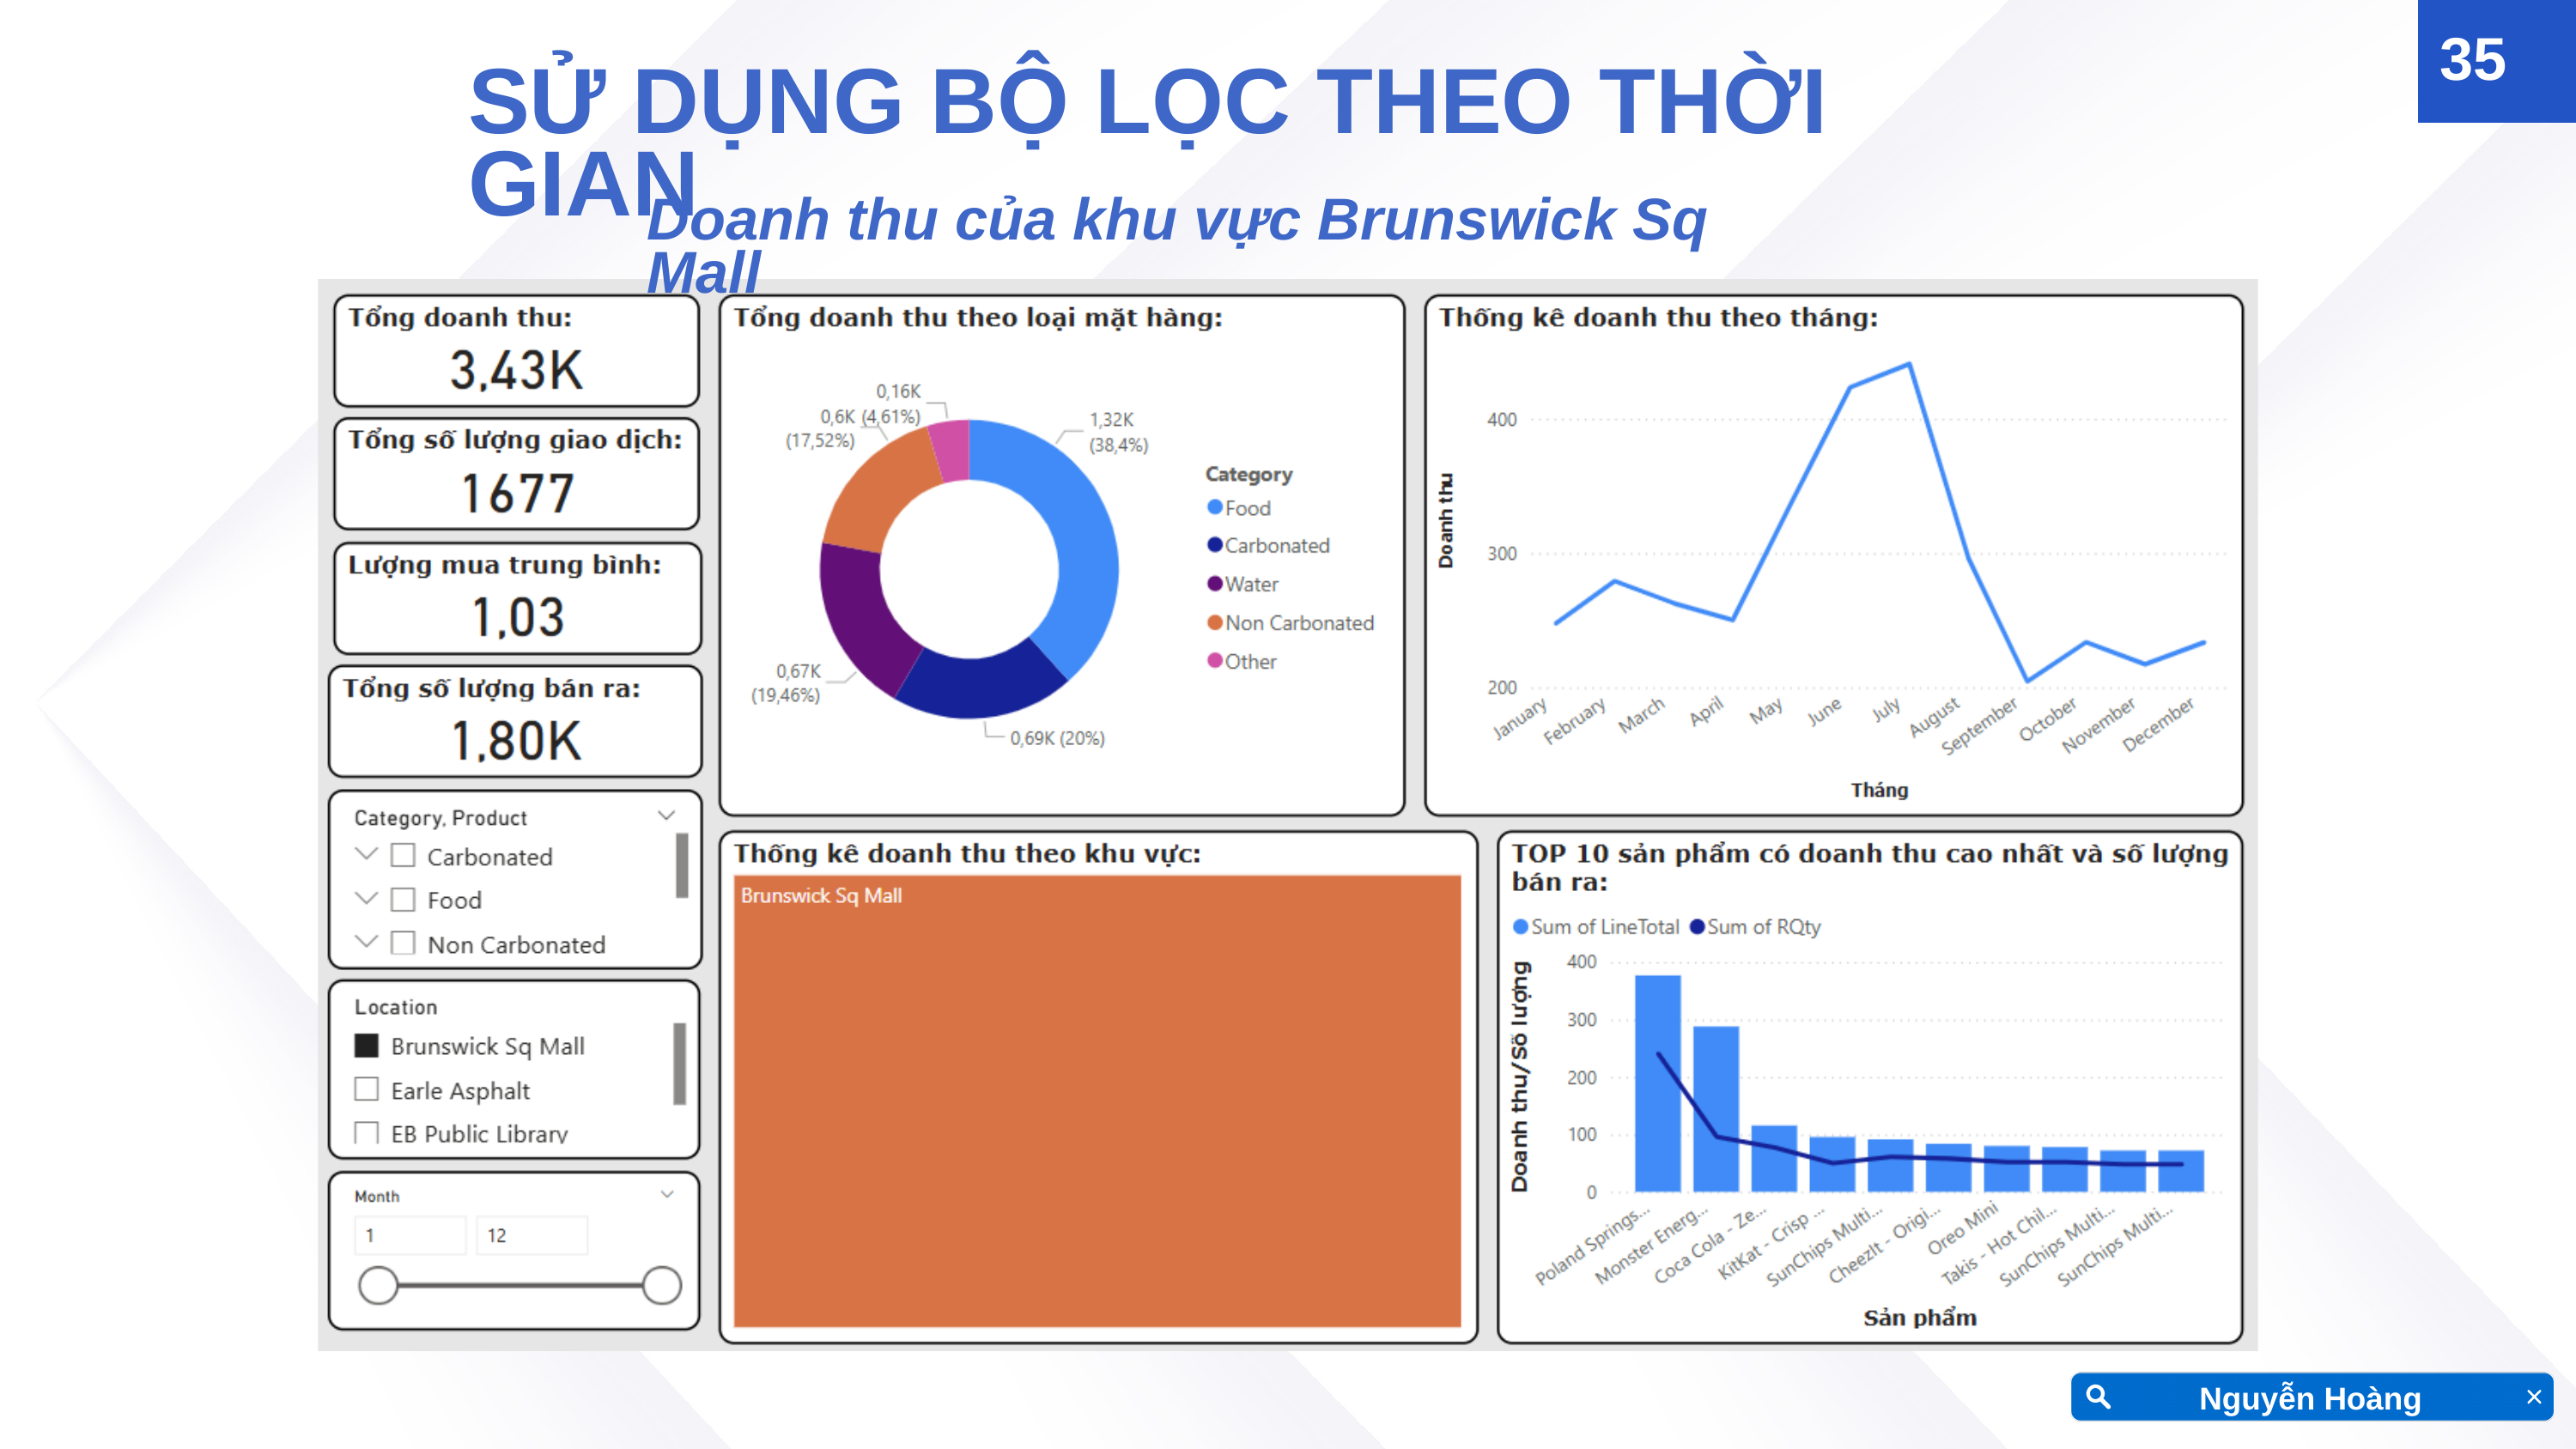

35
SỬ DỤNG BỘ LỌC THEO THỜI GIAN
Doanh thu của khu vực Brunswick Sq Mall

Nguyễn Hoàng